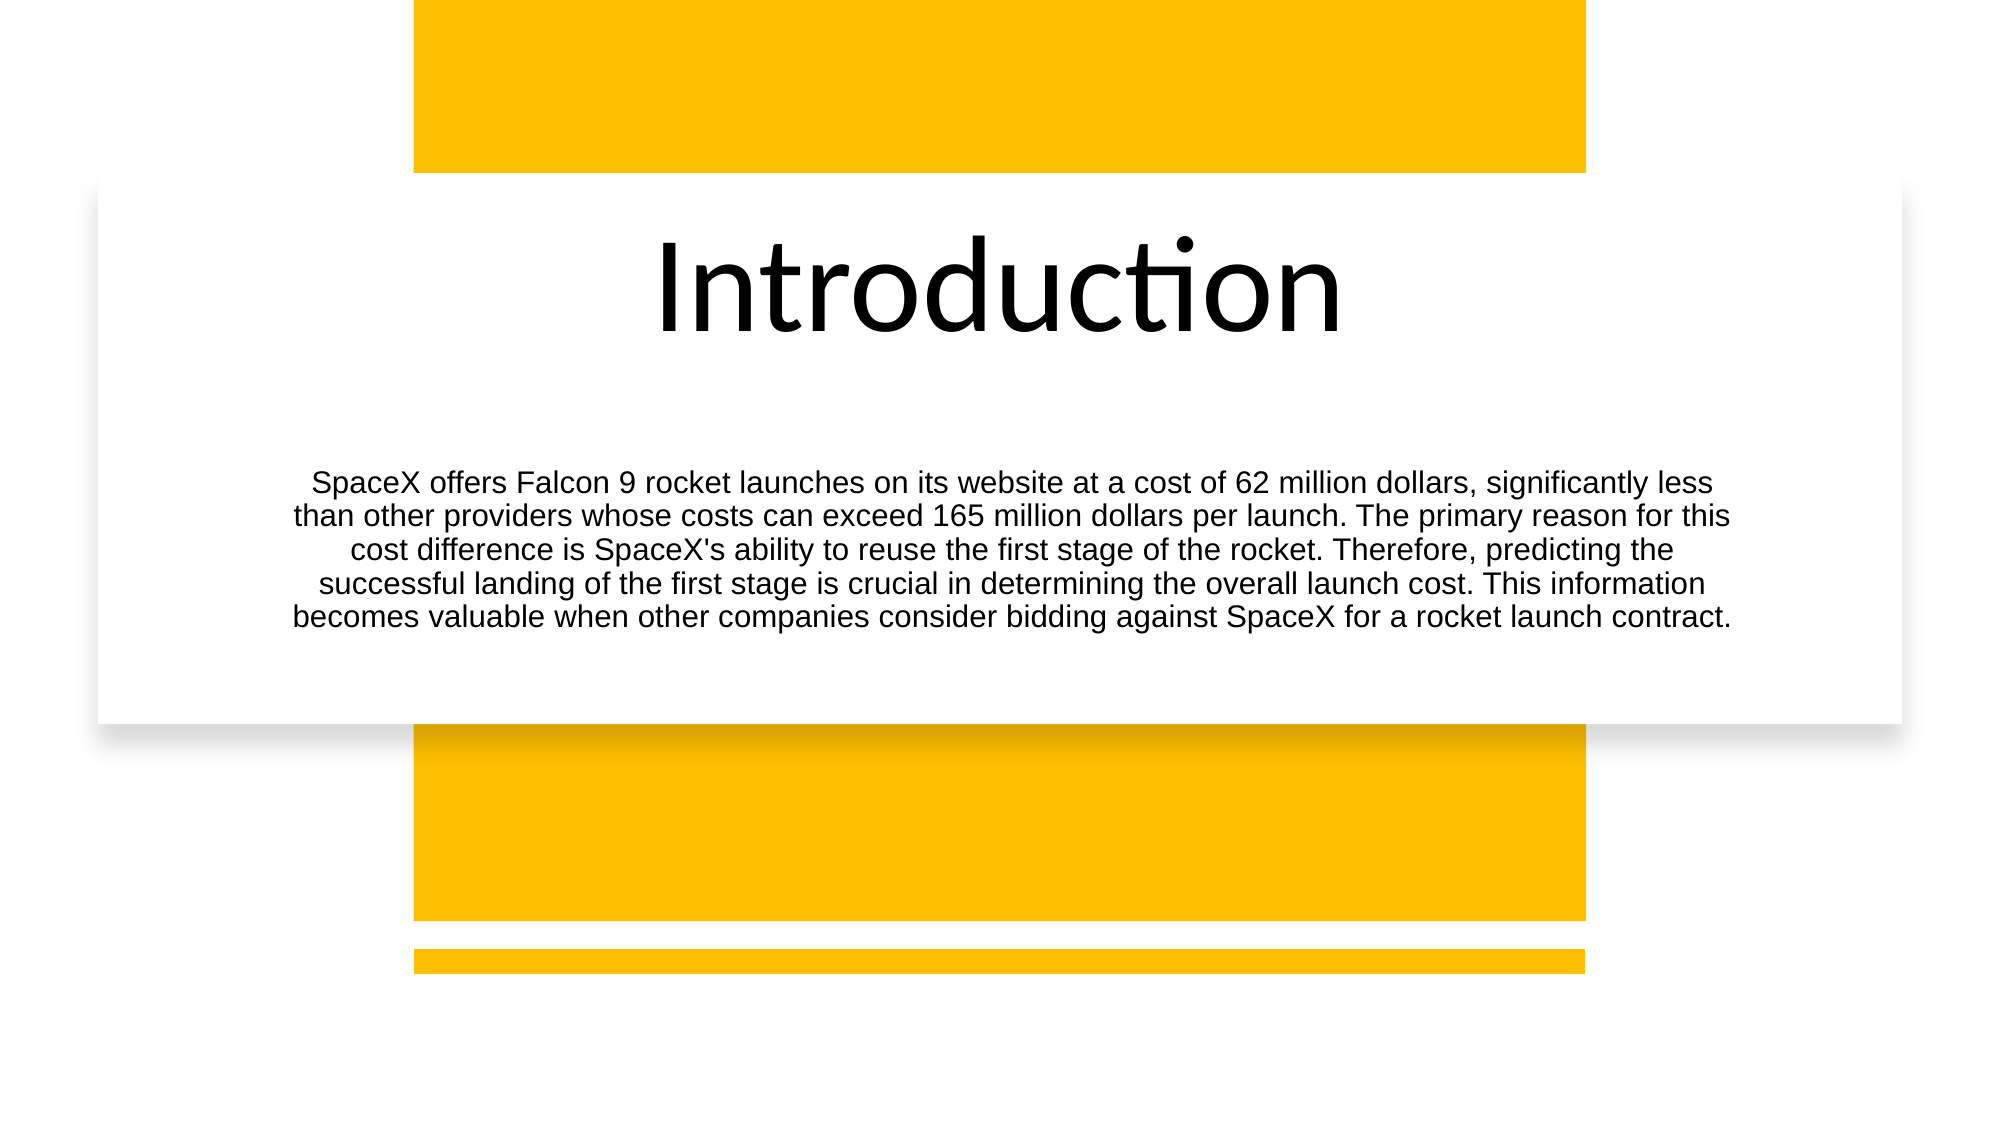

# Introduction

SpaceX offers Falcon 9 rocket launches on its website at a cost of 62 million dollars, significantly less than other providers whose costs can exceed 165 million dollars per launch. The primary reason for this cost difference is SpaceX's ability to reuse the first stage of the rocket. Therefore, predicting the successful landing of the first stage is crucial in determining the overall launch cost. This information becomes valuable when other companies consider bidding against SpaceX for a rocket launch contract.